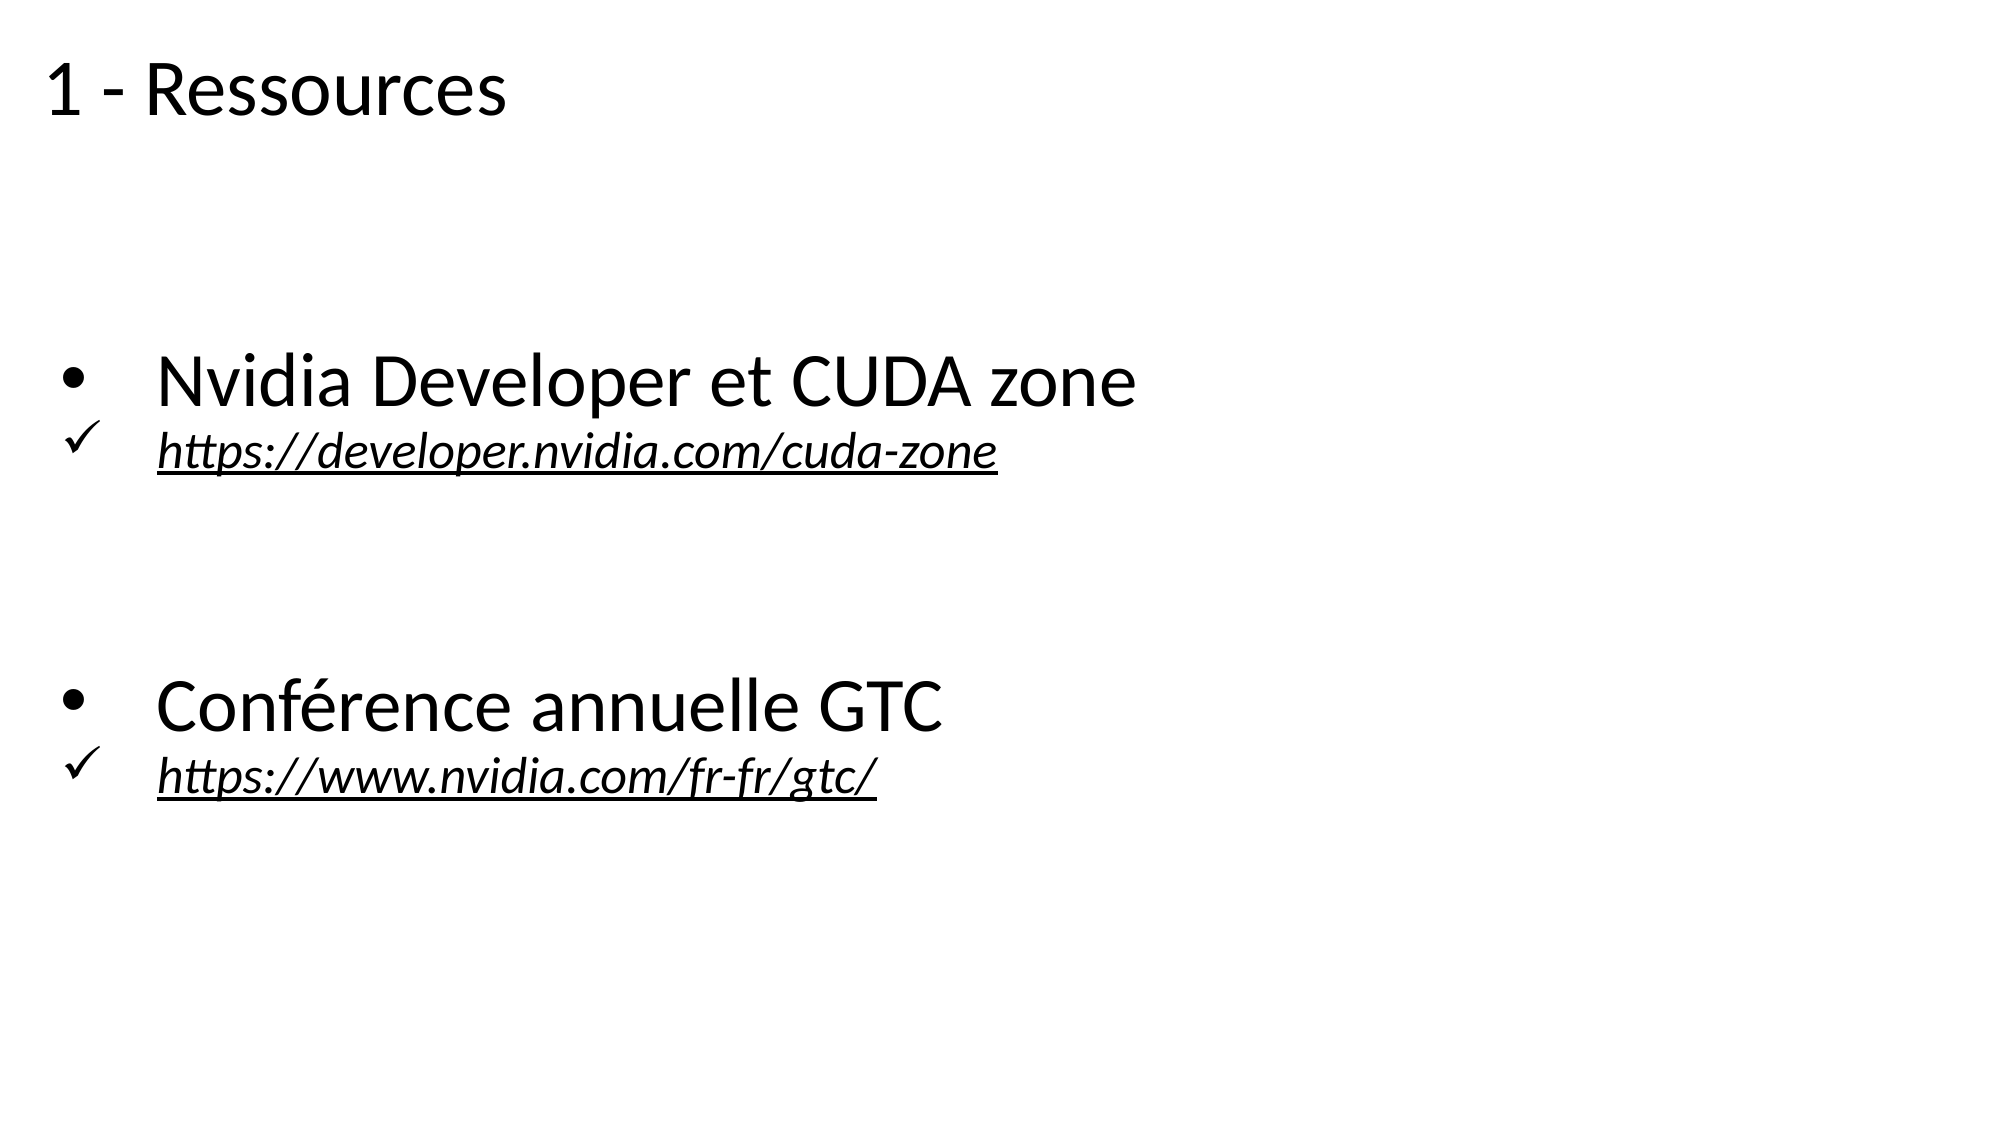

# 1 - Ressources

Nvidia Developer et CUDA zone
https://developer.nvidia.com/cuda-zone

Conférence annuelle GTC
https://www.nvidia.com/fr-fr/gtc/